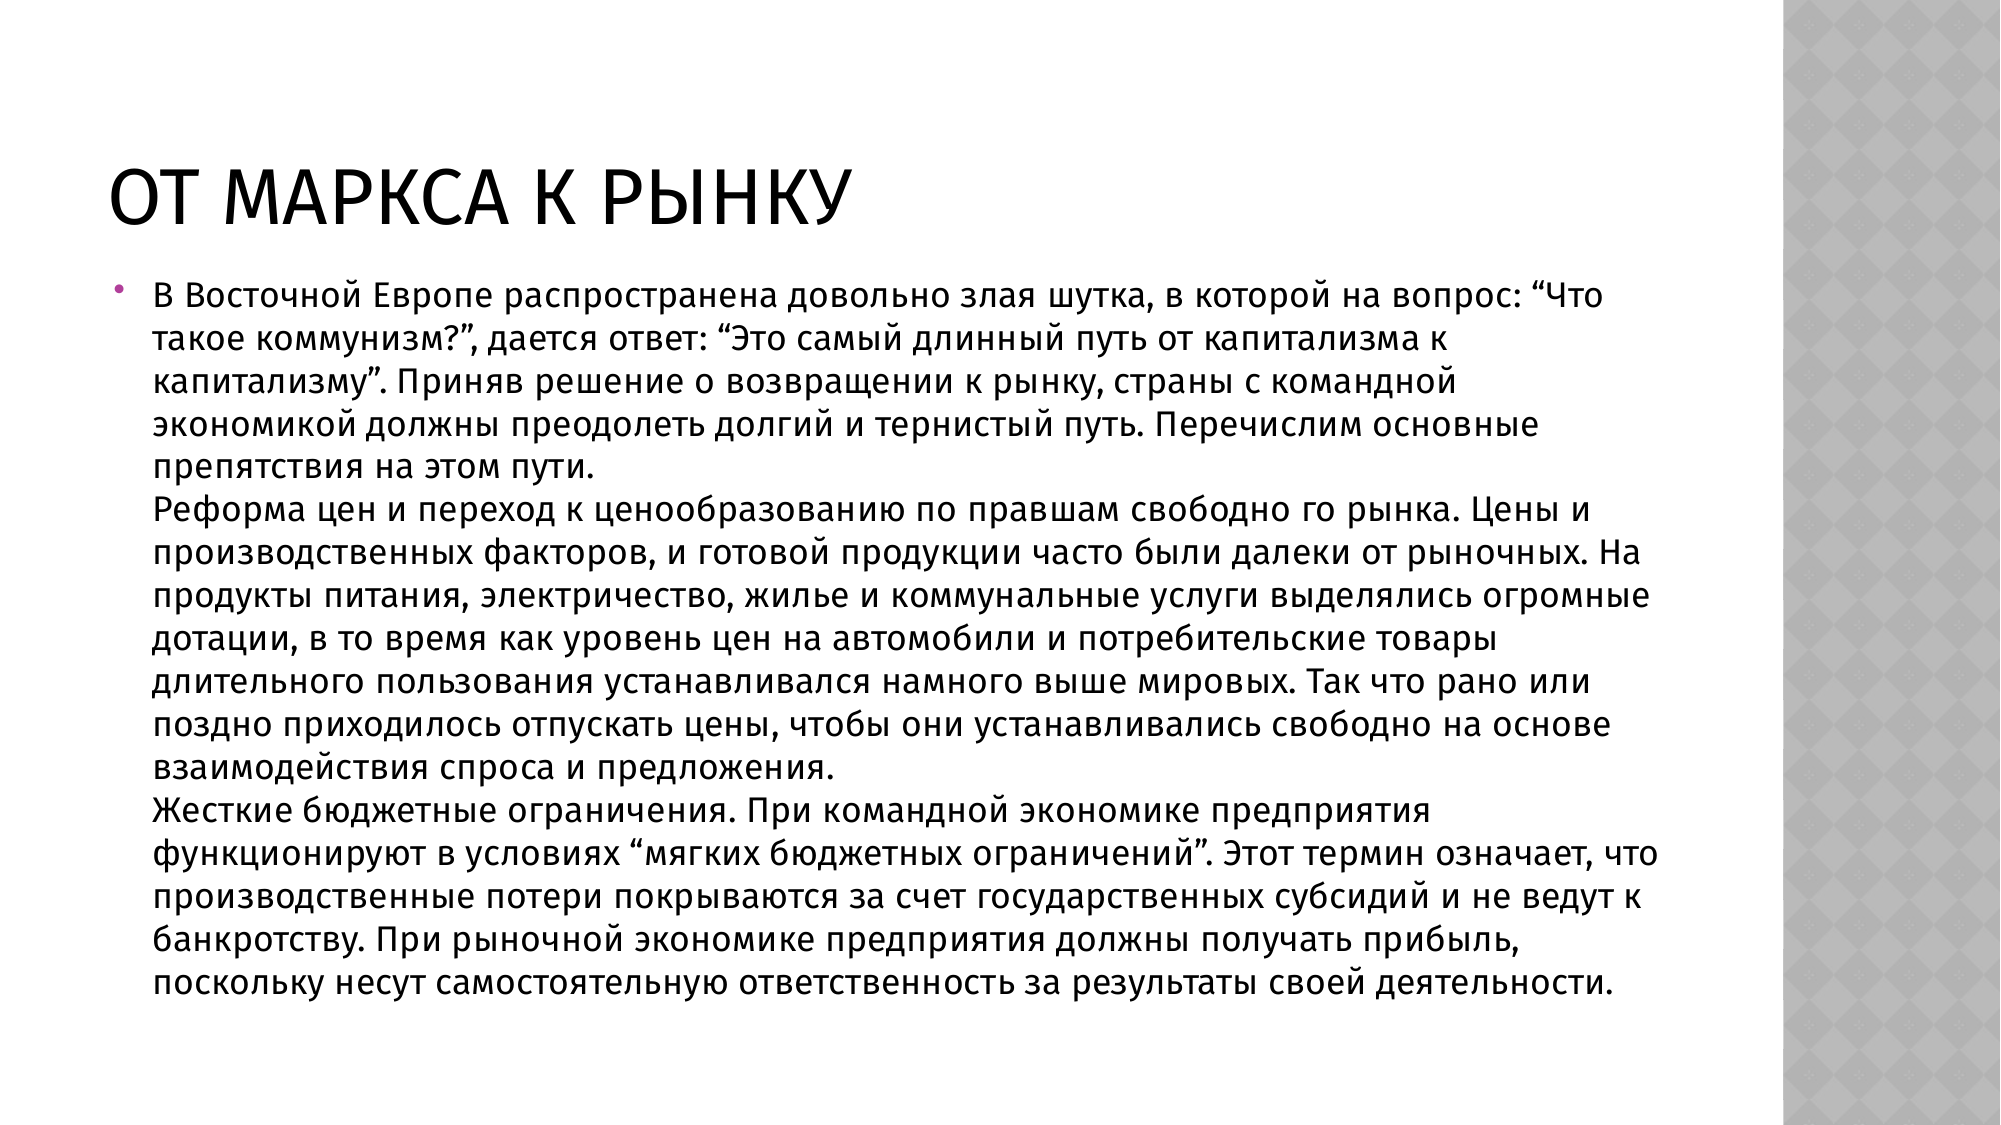

# От Маркса к рынку
В Восточной Европе распространена довольно злая шутка, в которой на вопрос: “Что такое коммунизм?”, дается ответ: “Это самый длинный путь от капитализма к капитализму”. Приняв решение о возвращении к рынку, страны с командной экономикой должны преодолеть долгий и тернистый путь. Перечислим основные препятствия на этом пути.
Реформа цен и переход к ценообразованию по правшам свободно го рынка. Цены и производственных факторов, и готовой продукции часто были далеки от рыночных. На продукты питания, электричество, жилье и коммунальные услуги выделялись огромные дотации, в то время как уровень цен на автомобили и потребительские товары длительного пользования устанавливался намного выше мировых. Так что рано или поздно приходилось отпускать цены, чтобы они устанавливались свободно на основе взаимодействия спроса и предложения.
Жесткие бюджетные ограничения. При командной экономике предприятия функционируют в условиях “мягких бюджетных ограничений”. Этот термин означает, что производственные потери покрываются за счет государственных субсидий и не ведут к банкротству. При рыночной экономике предприятия должны получать прибыль, поскольку несут самостоятельную ответственность за результаты своей деятельности.